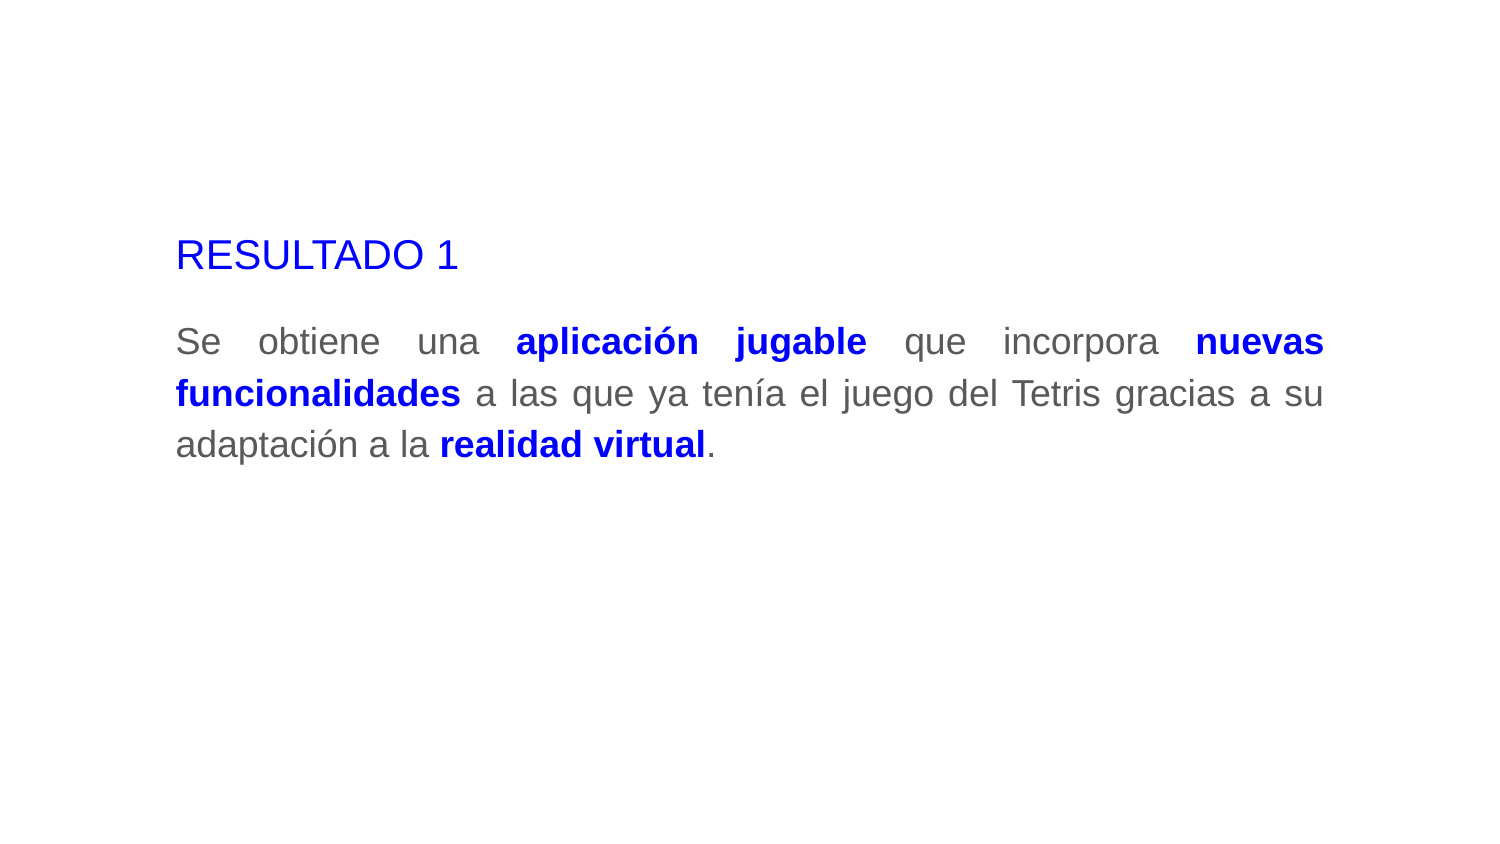

# RESULTADO 1
Se obtiene una aplicación jugable que incorpora nuevas funcionalidades a las que ya tenía el juego del Tetris gracias a su adaptación a la realidad virtual.